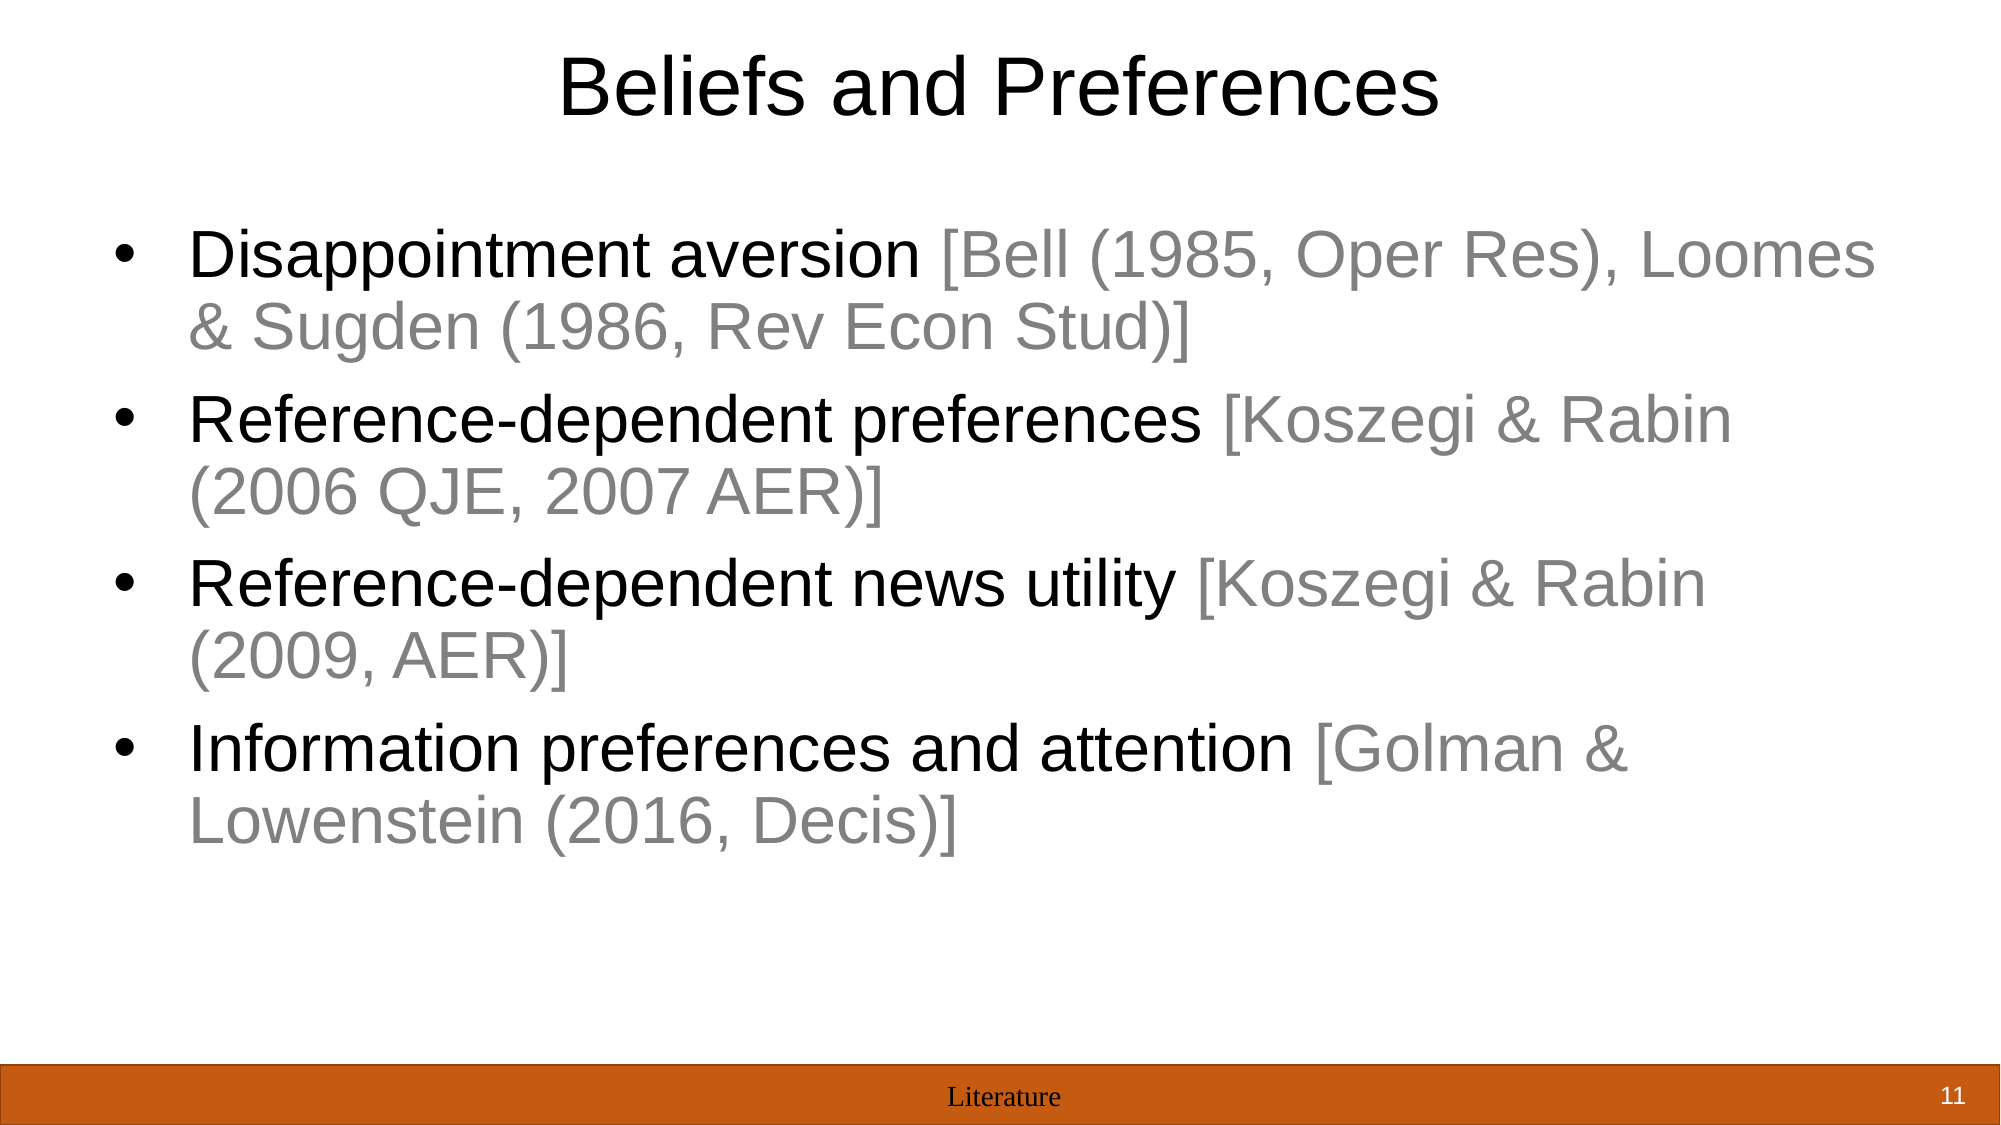

# Beliefs and Preferences
Disappointment aversion [Bell (1985, Oper Res), Loomes & Sugden (1986, Rev Econ Stud)]
Reference-dependent preferences [Koszegi & Rabin (2006 QJE, 2007 AER)]
Reference-dependent news utility [Koszegi & Rabin (2009, AER)]
Information preferences and attention [Golman & Lowenstein (2016, Decis)]

Literature
11